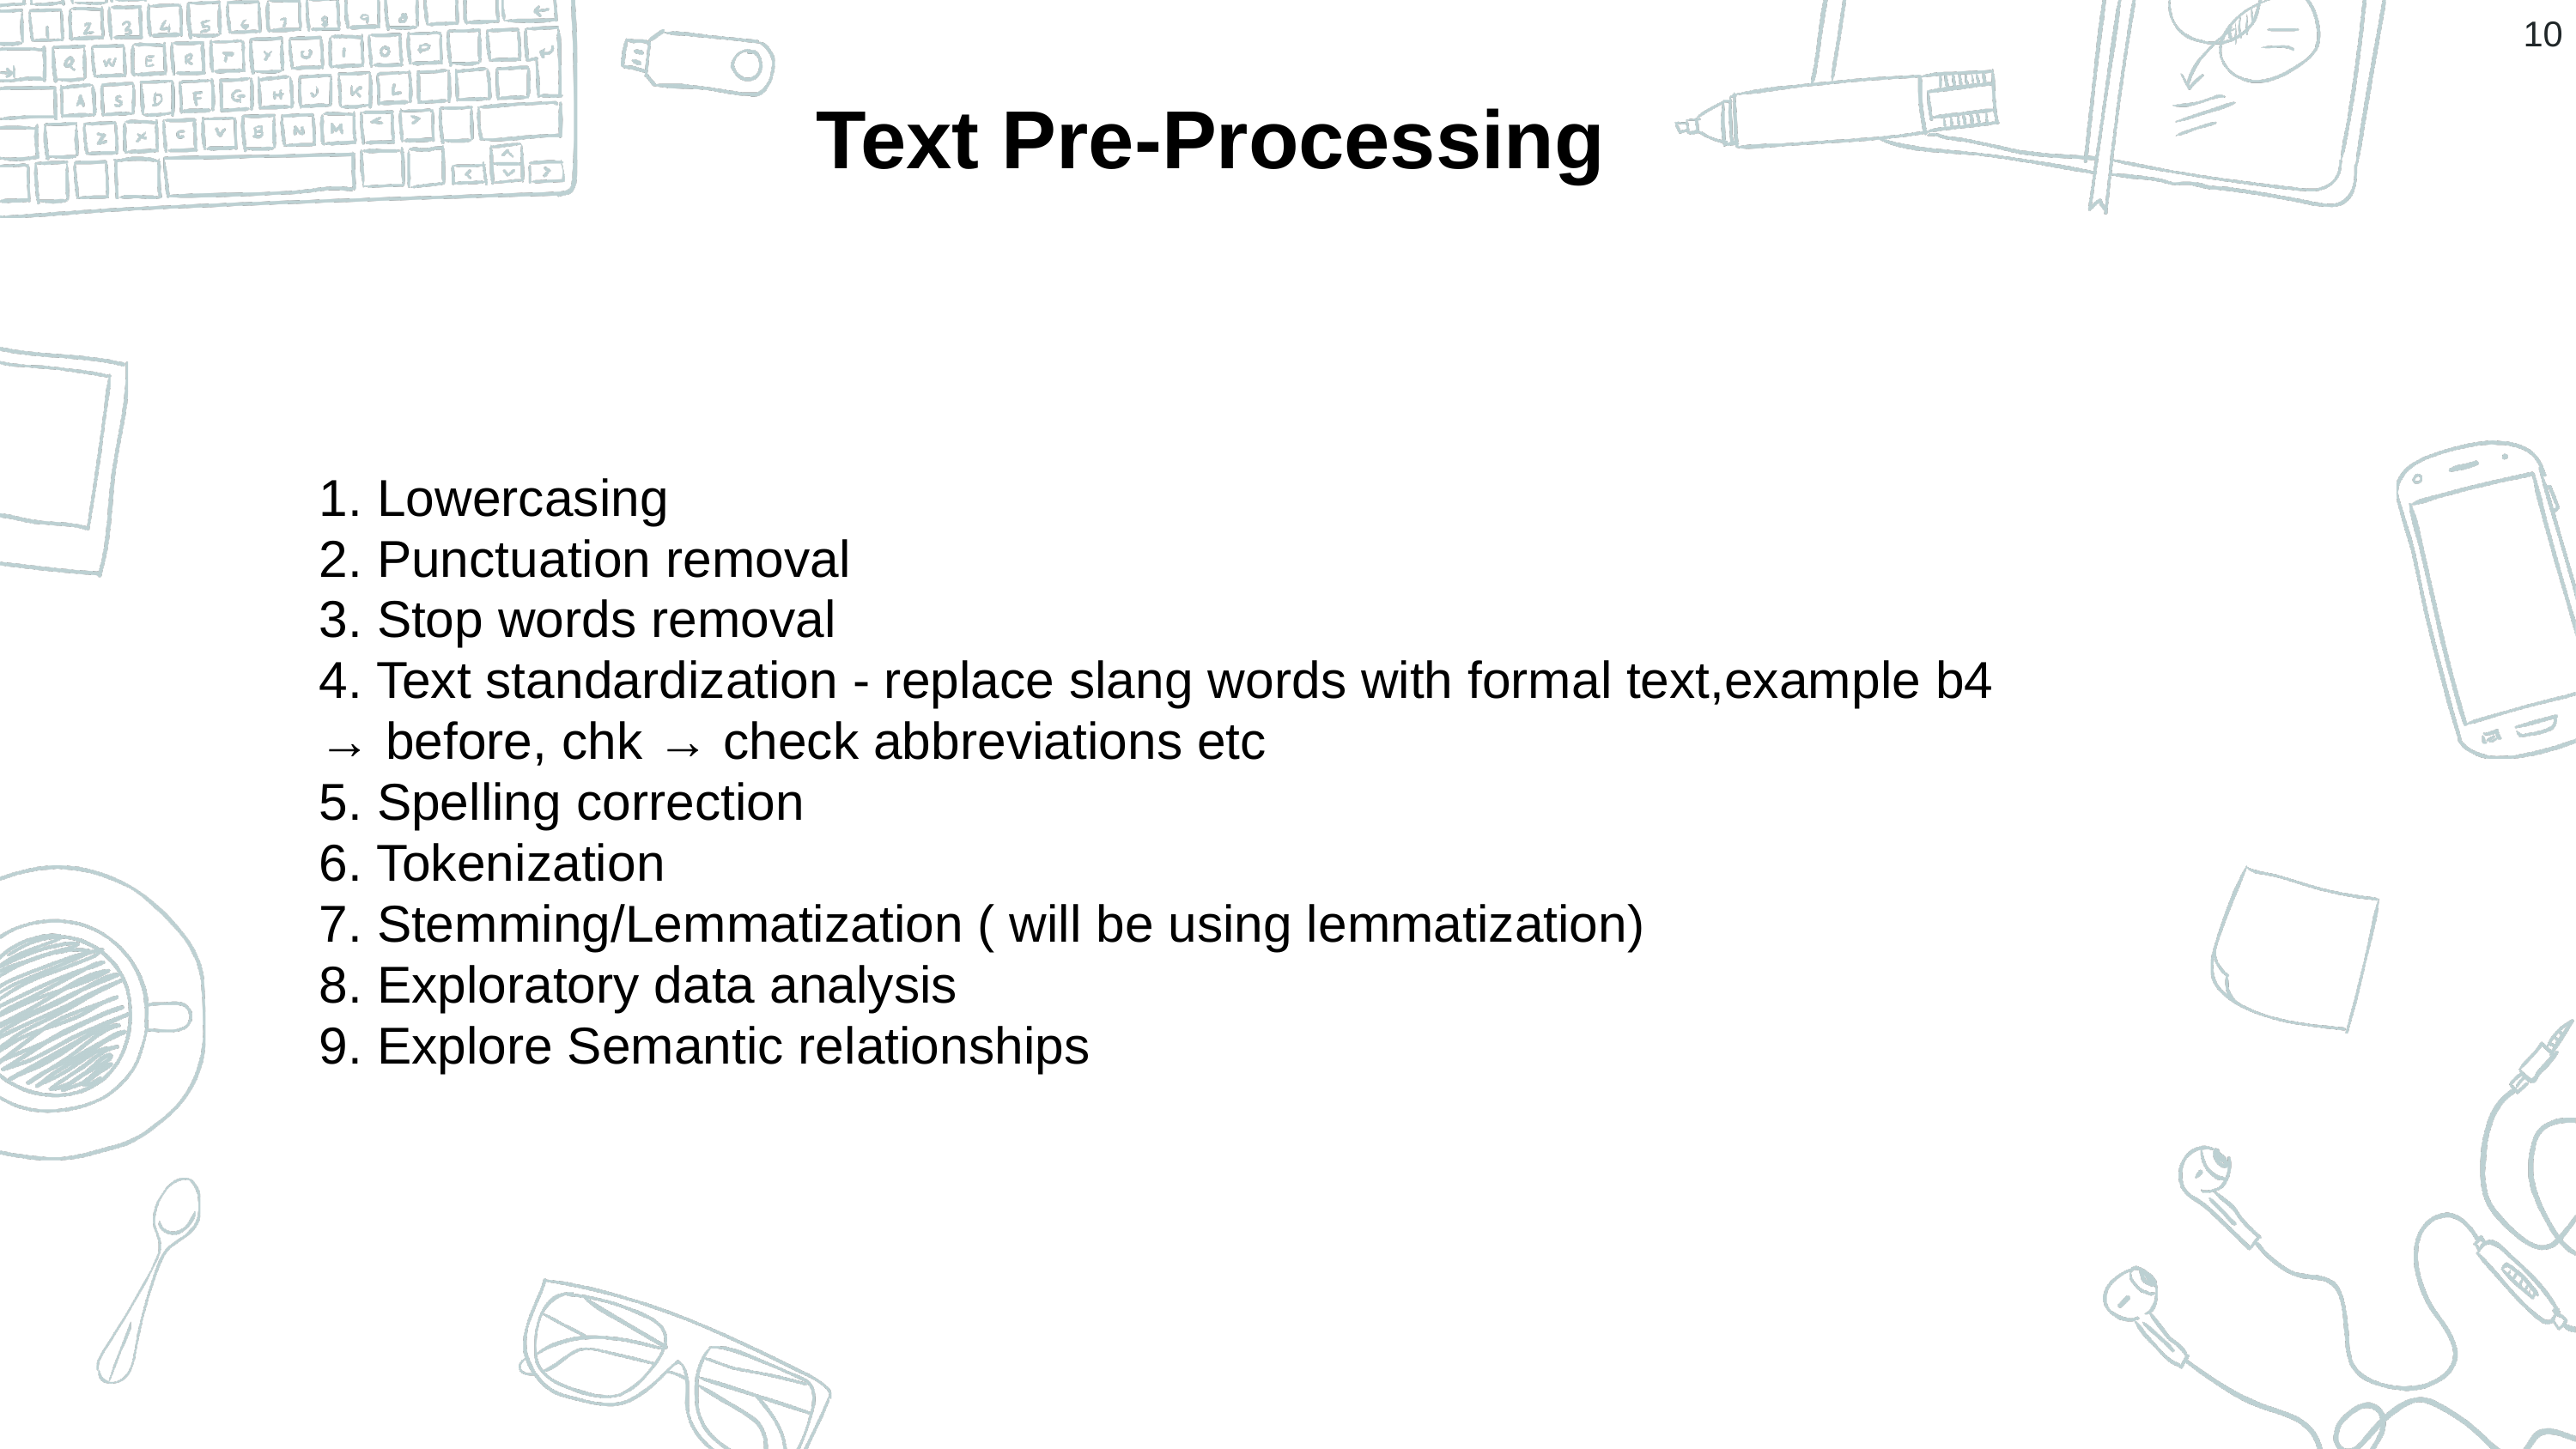

10

Text Pre-Processing

1. Lowercasing
2. Punctuation removal
3. Stop words removal
4. Text standardization - replace slang words with formal text,example b4 → before, chk → check abbreviations etc
5. Spelling correction
6. Tokenization
7. Stemming/Lemmatization ( will be using lemmatization)
8. Exploratory data analysis
9. Explore Semantic relationships